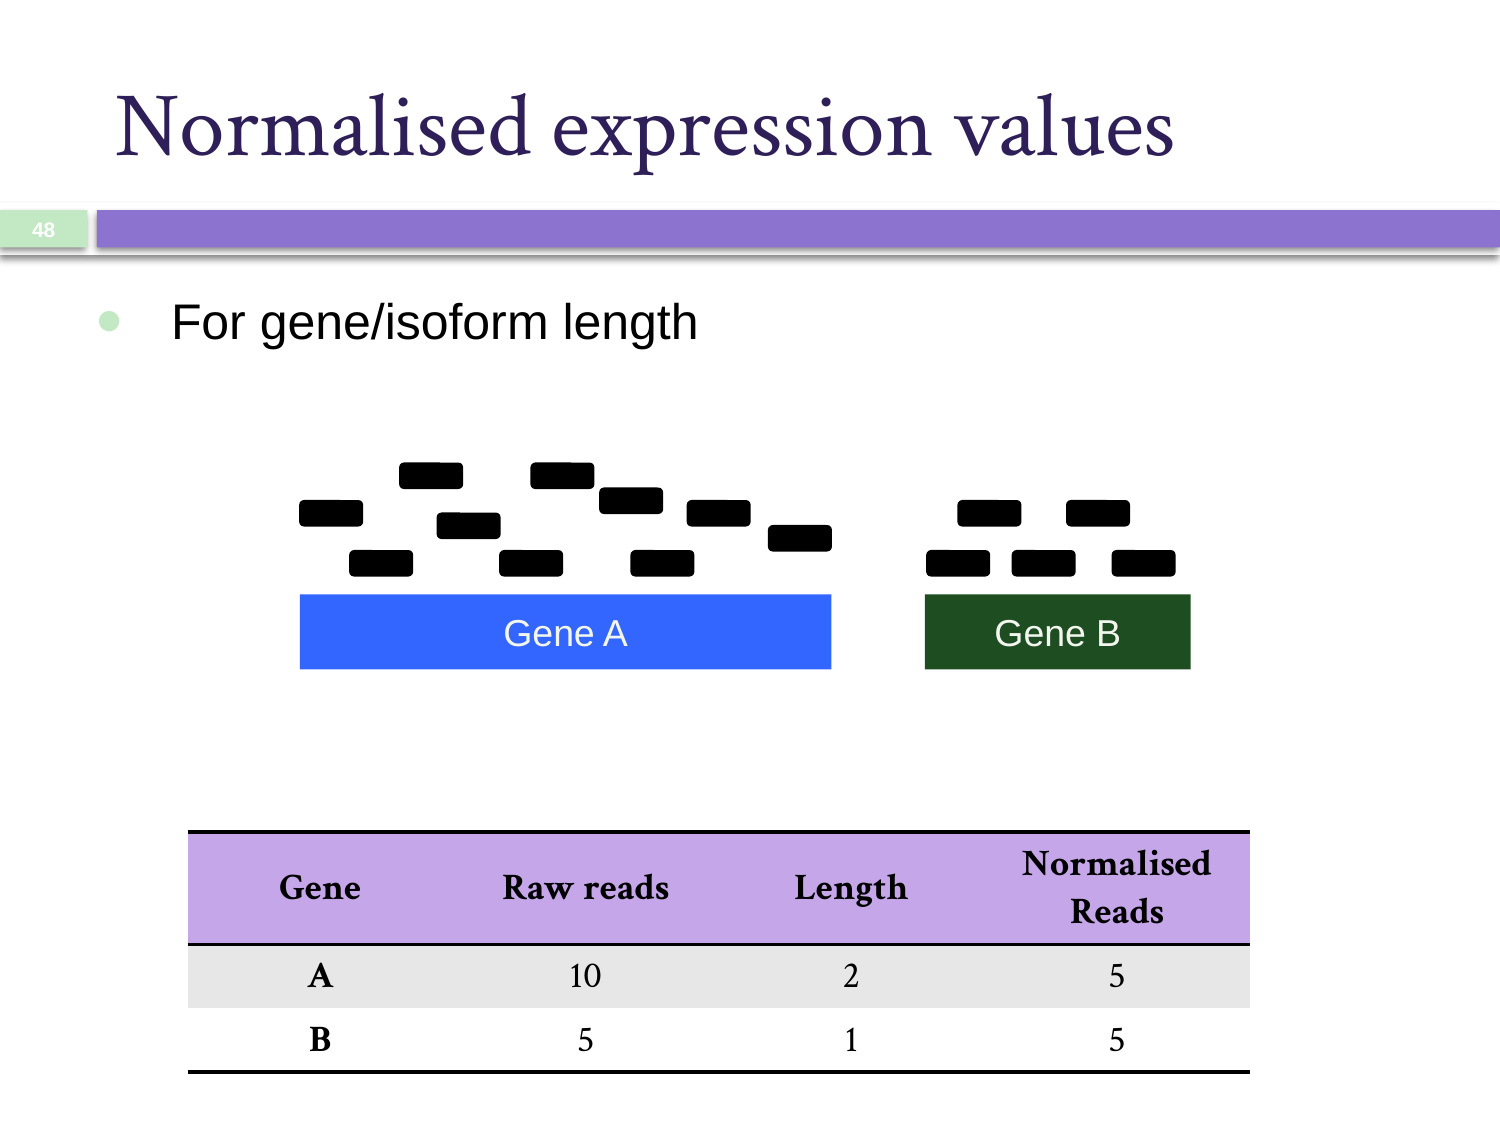

# Normalised expression values
48
For gene/isoform length

Gene A
Gene B
| Gene | Raw reads | Length | Normalised Reads |
| --- | --- | --- | --- |
| A | 10 | 2 | 5 |
| B | 5 | 1 | 5 |